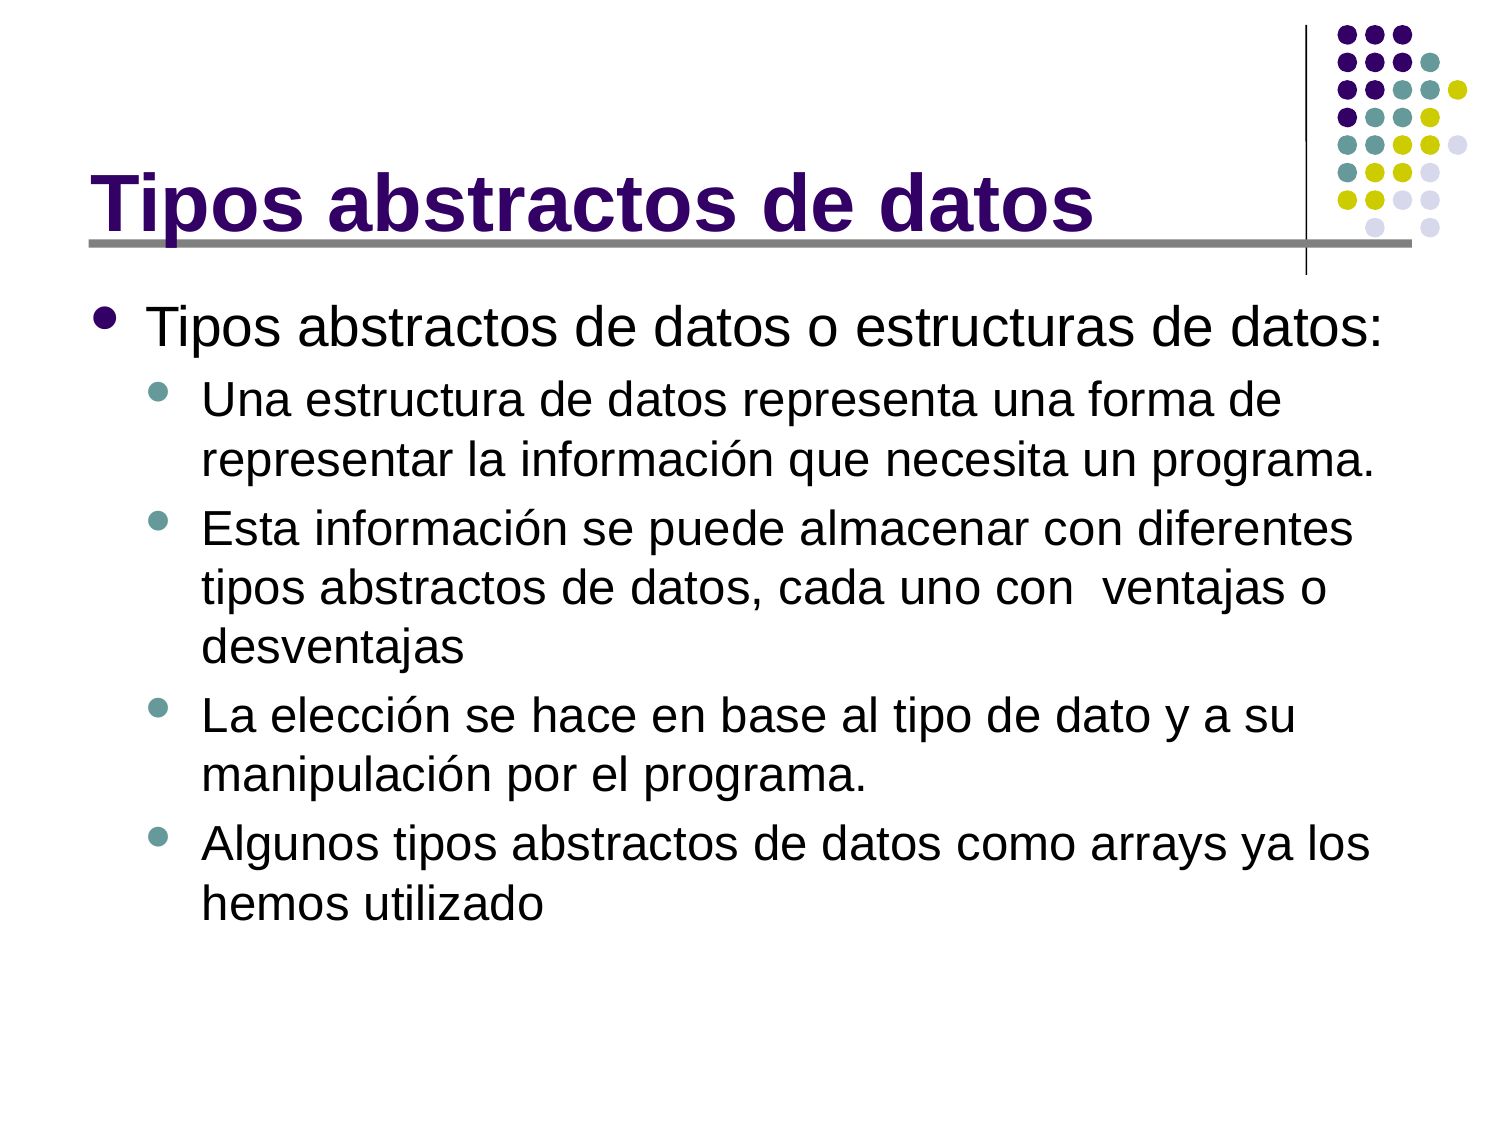

# Tipos abstractos de datos
Tipos abstractos de datos o estructuras de datos:
Una estructura de datos representa una forma de representar la información que necesita un programa.
Esta información se puede almacenar con diferentes tipos abstractos de datos, cada uno con  ventajas o desventajas
La elección se hace en base al tipo de dato y a su manipulación por el programa.
Algunos tipos abstractos de datos como arrays ya los hemos utilizado